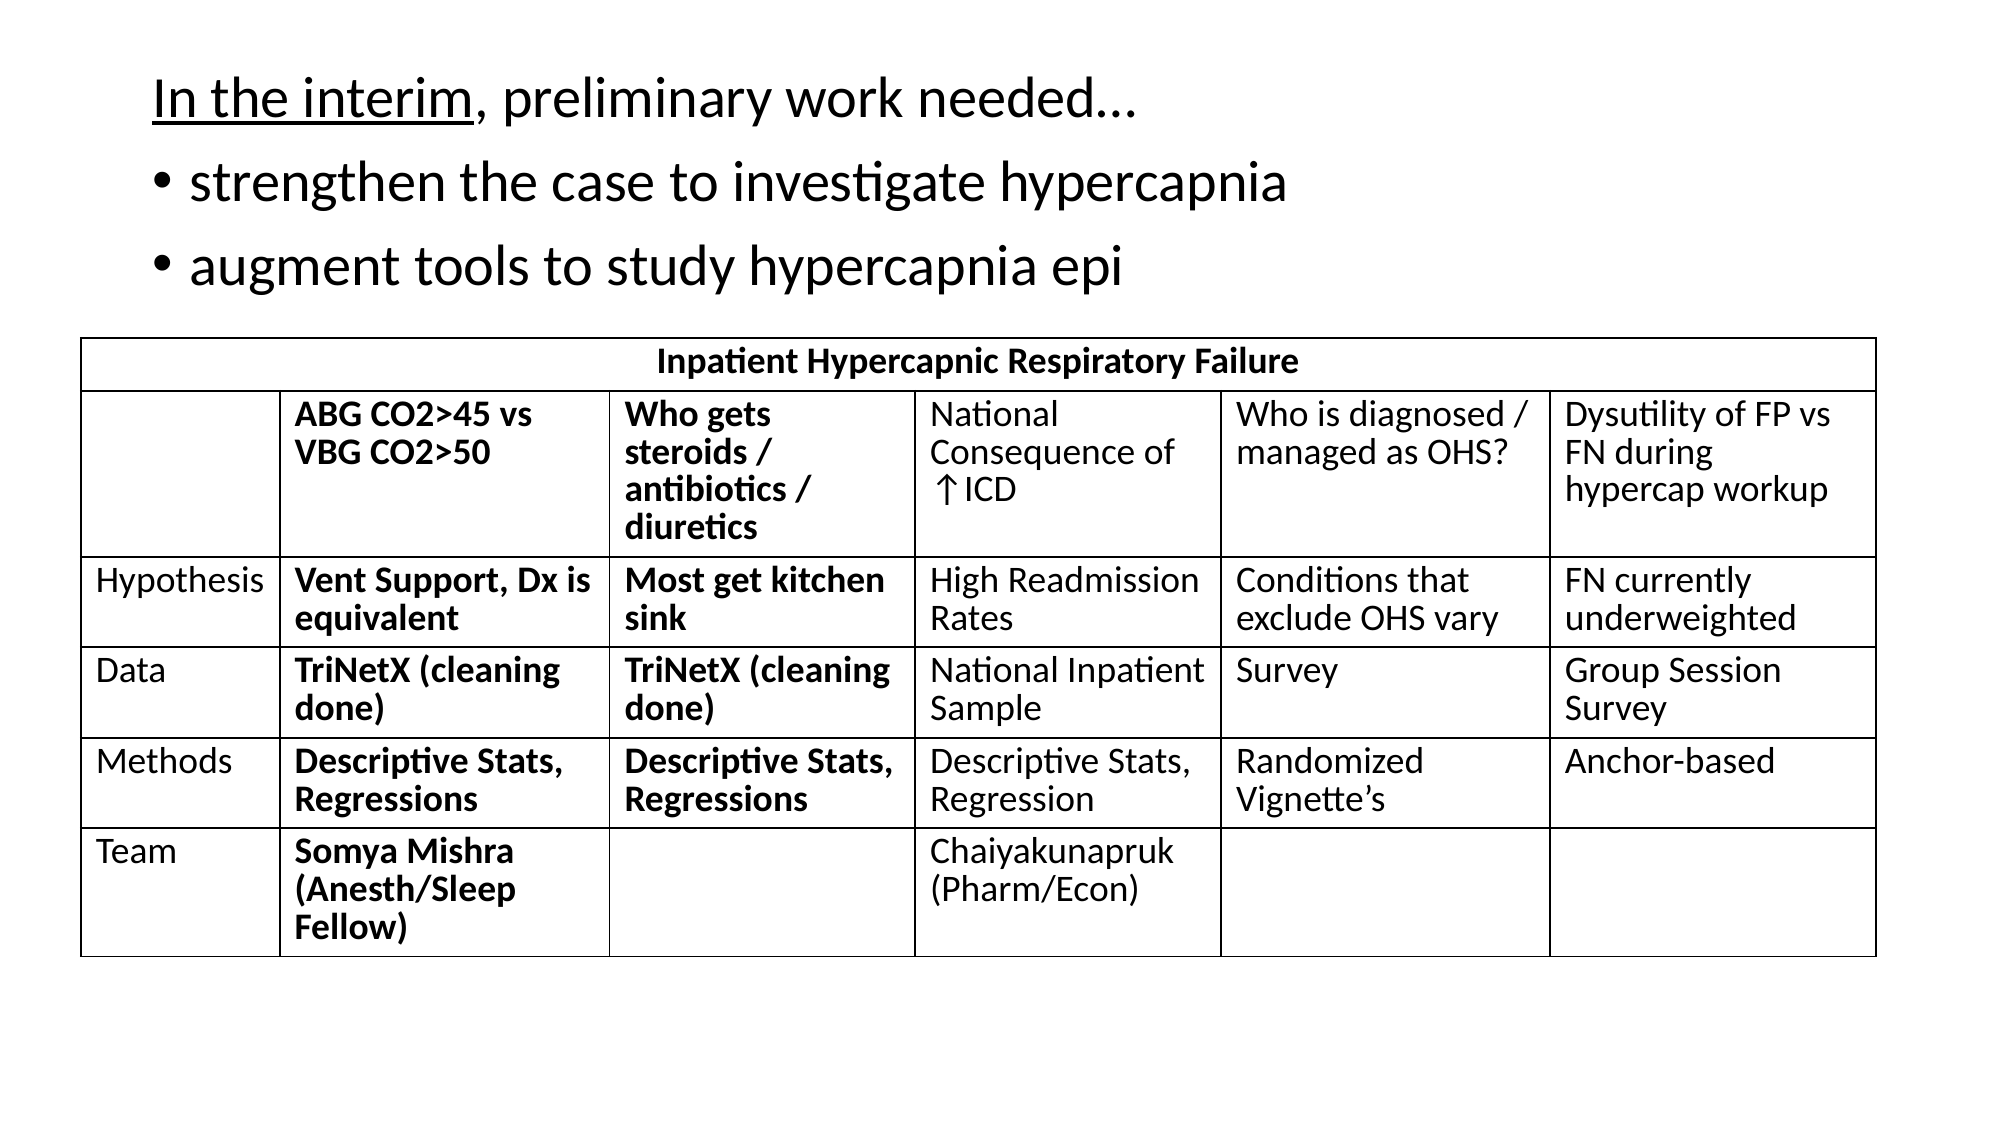

In the interim, preliminary work needed…
strengthen the case to investigate hypercapnia
augment tools to study hypercapnia epi
| Inpatient Hypercapnic Respiratory Failure |  |  |  |  |  |
| --- | --- | --- | --- | --- | --- |
|  | ABG CO2>45 vs VBG CO2>50 | Who gets steroids / antibiotics / diuretics | National Consequence of ↑ICD | Who is diagnosed / managed as OHS? | Dysutility of FP vs FN during hypercap workup |
| Hypothesis | Vent Support, Dx is equivalent | Most get kitchen sink | High Readmission Rates | Conditions that exclude OHS vary | FN currently underweighted |
| Data | TriNetX (cleaning done) | TriNetX (cleaning done) | National Inpatient Sample | Survey | Group Session Survey |
| Methods | Descriptive Stats, Regressions | Descriptive Stats, Regressions | Descriptive Stats, Regression | Randomized Vignette’s | Anchor-based |
| Team | Somya Mishra (Anesth/Sleep Fellow) |  | Chaiyakunapruk (Pharm/Econ) |  |  |